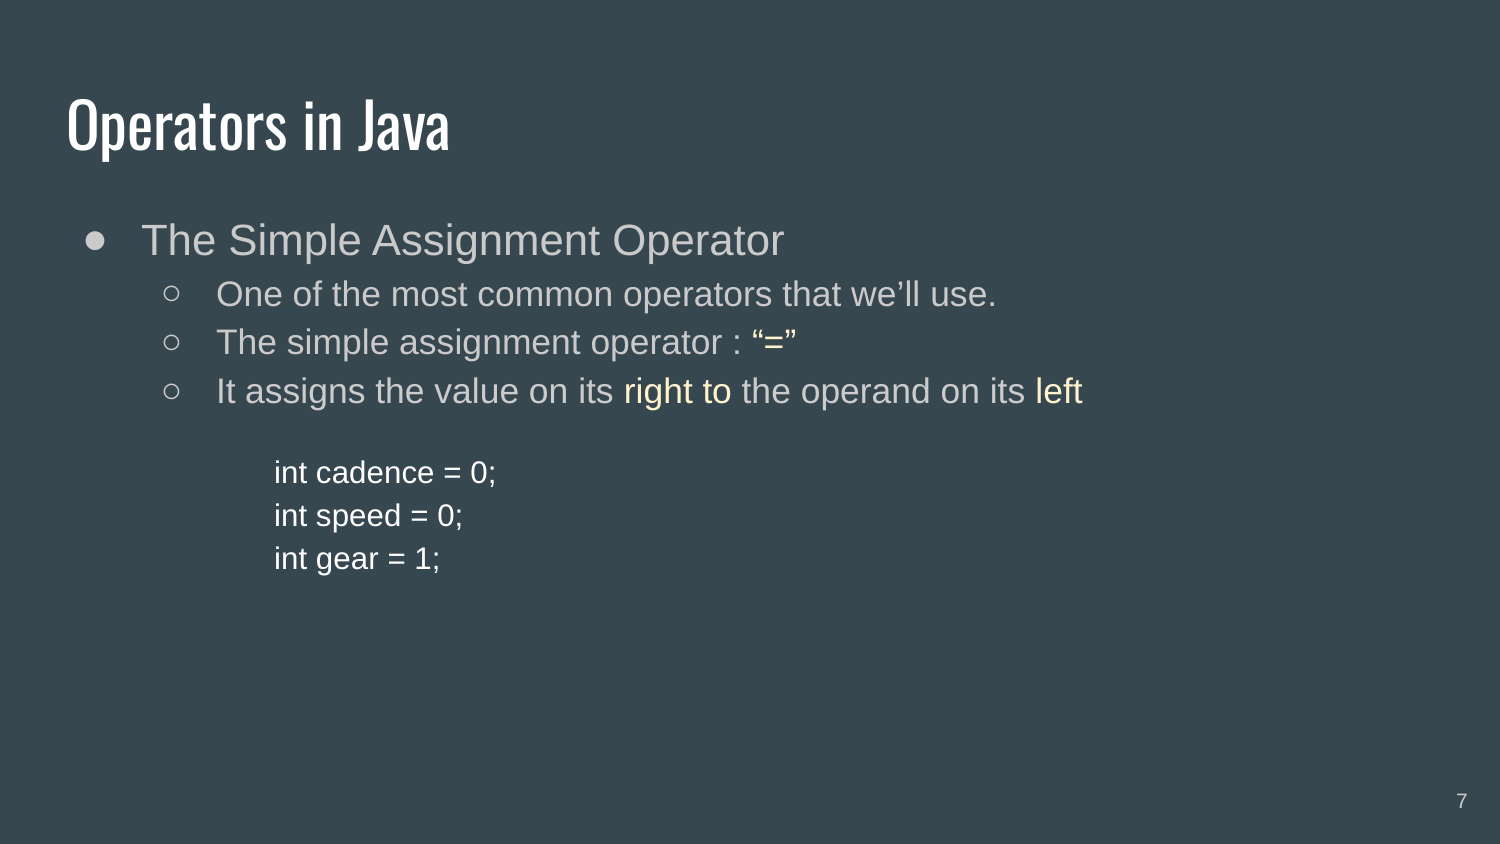

# Operators in Java
The Simple Assignment Operator
One of the most common operators that we’ll use.
The simple assignment operator : “=”
It assigns the value on its right to the operand on its left

int cadence = 0;
int speed = 0;
int gear = 1;
7